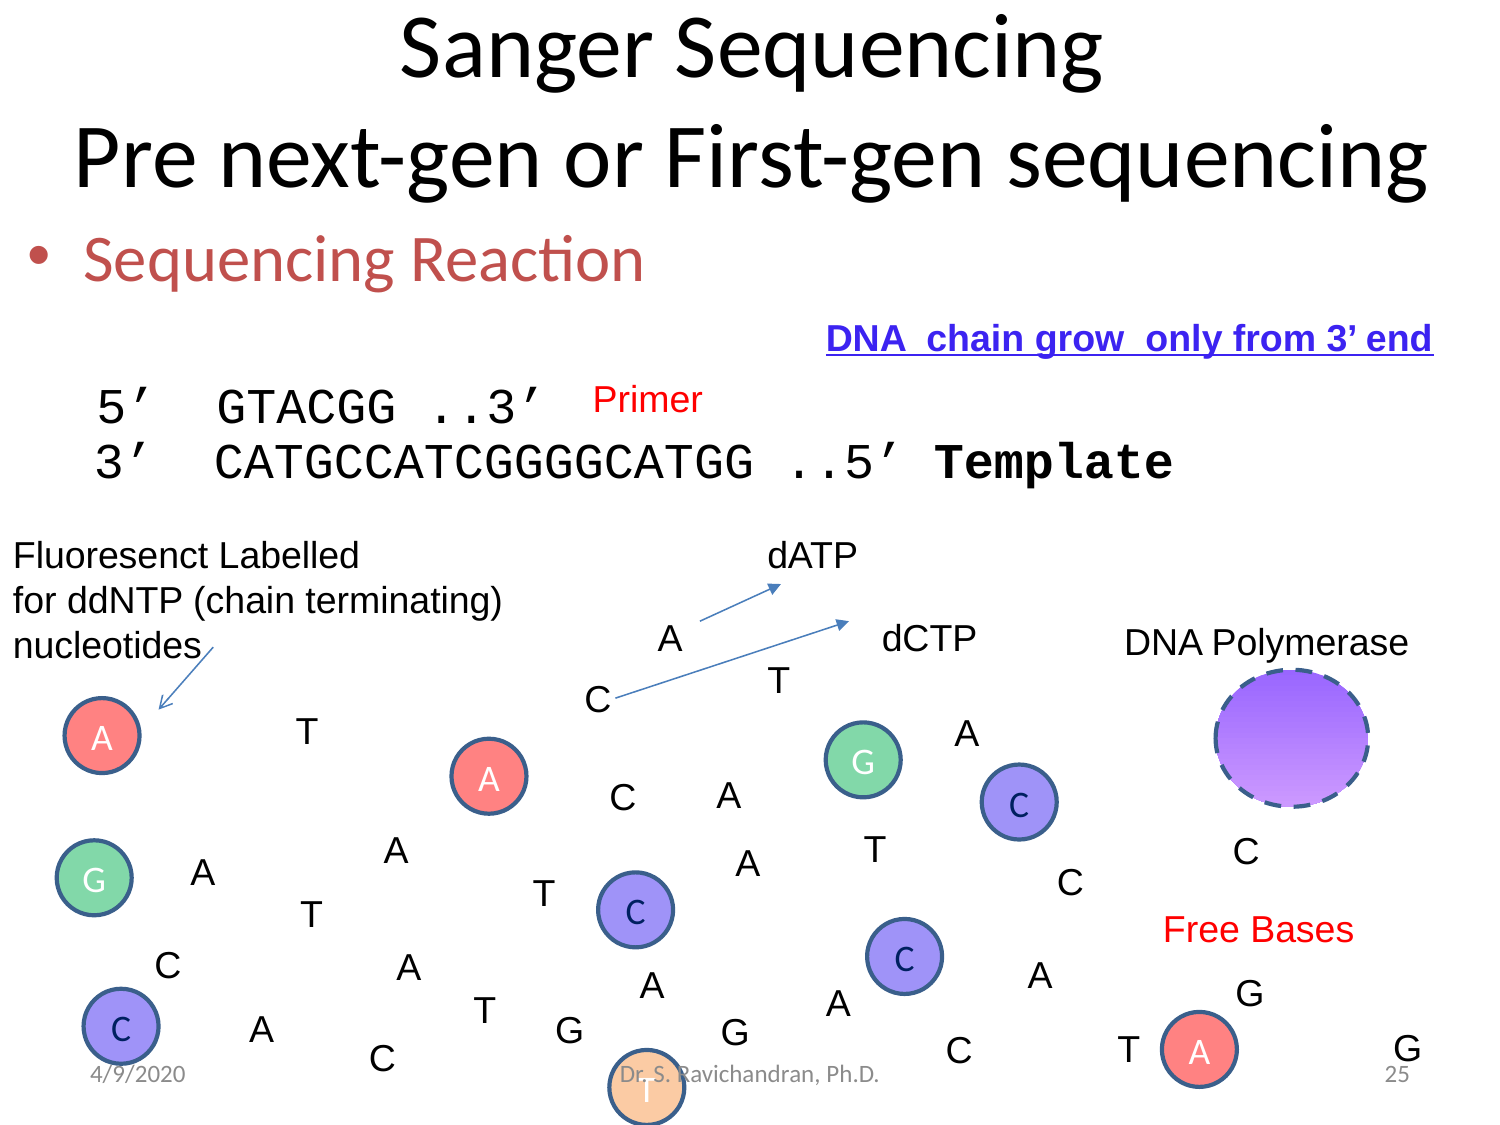

# Sanger Sequencing Pre next-gen or First-gen sequencing
Sequencing Reaction
DNA  chain grow  only from 3’ end
5’  GTACGG ..3’
Primer
3’  CATGCCATCGGGGCATGG ..5’ Template

Fluoresenct Labelled
for ddNTP (chain terminating) nucleotides
dATP
dCTP
A
T
C
T
A
A
C
T
A
A
A
C
T
T
C
A
A
A
A
T
A
G
G
C
DNA Polymerase

A
G
A
C
G
C
C
C
A
T
C
G
G
T
C
Free Bases
4/9/2020
Dr. S. Ravichandran, Ph.D.
25